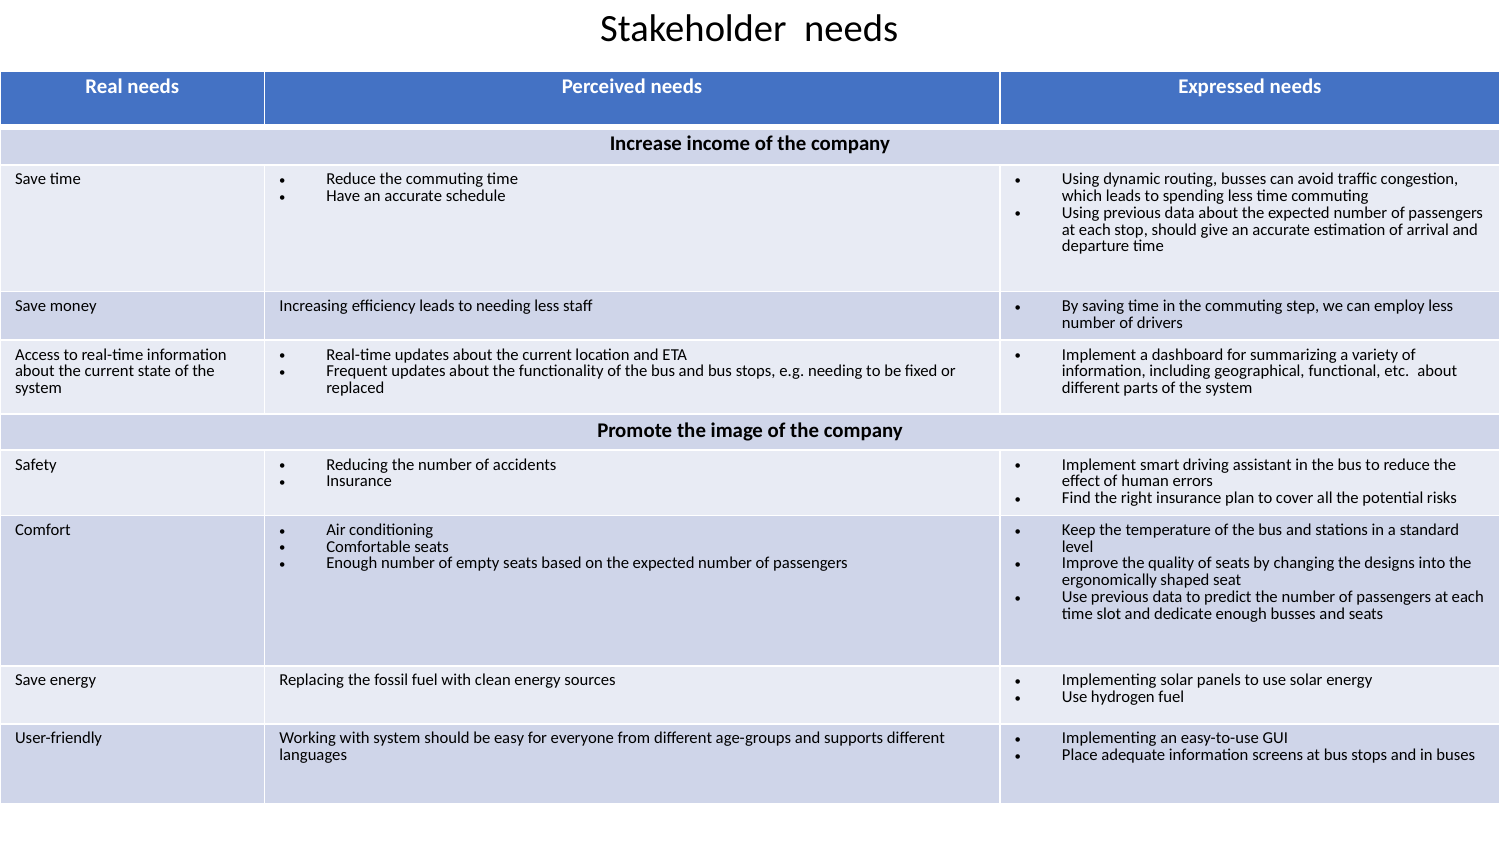

# Stakeholder  needs
| Real needs | Perceived needs | Expressed needs |
| --- | --- | --- |
| Increase income of the company |  |  |
| Save time | Reduce the commuting time Have an accurate schedule | Using dynamic routing, busses can avoid traffic congestion, which leads to spending less time commuting  Using previous data about the expected number of passengers at each stop, should give an accurate estimation of arrival and departure time |
| Save money | Increasing efficiency leads to needing less staff | By saving time in the commuting step, we can employ less number of drivers |
| Access to real-time information about the current state of the system | Real-time updates about the current location and ETA Frequent updates about the functionality of the bus and bus stops, e.g. needing to be fixed or replaced | Implement a dashboard for summarizing a variety of information, including geographical, functional, etc.  about different parts of the system |
| Promote the image of the company |  |  |
| Safety | Reducing the number of accidents Insurance | Implement smart driving assistant in the bus to reduce the effect of human errors Find the right insurance plan to cover all the potential risks |
| Comfort | Air conditioning Comfortable seats  Enough number of empty seats based on the expected number of passengers | Keep the temperature of the bus and stations in a standard level Improve the quality of seats by changing the designs into the ergonomically shaped seat Use previous data to predict the number of passengers at each time slot and dedicate enough busses and seats |
| Save energy | Replacing the fossil fuel with clean energy sources | Implementing solar panels to use solar energy Use hydrogen fuel |
| User-friendly | Working with system should be easy for everyone from different age-groups and supports different languages | Implementing an easy-to-use GUI Place adequate information screens at bus stops and in buses |